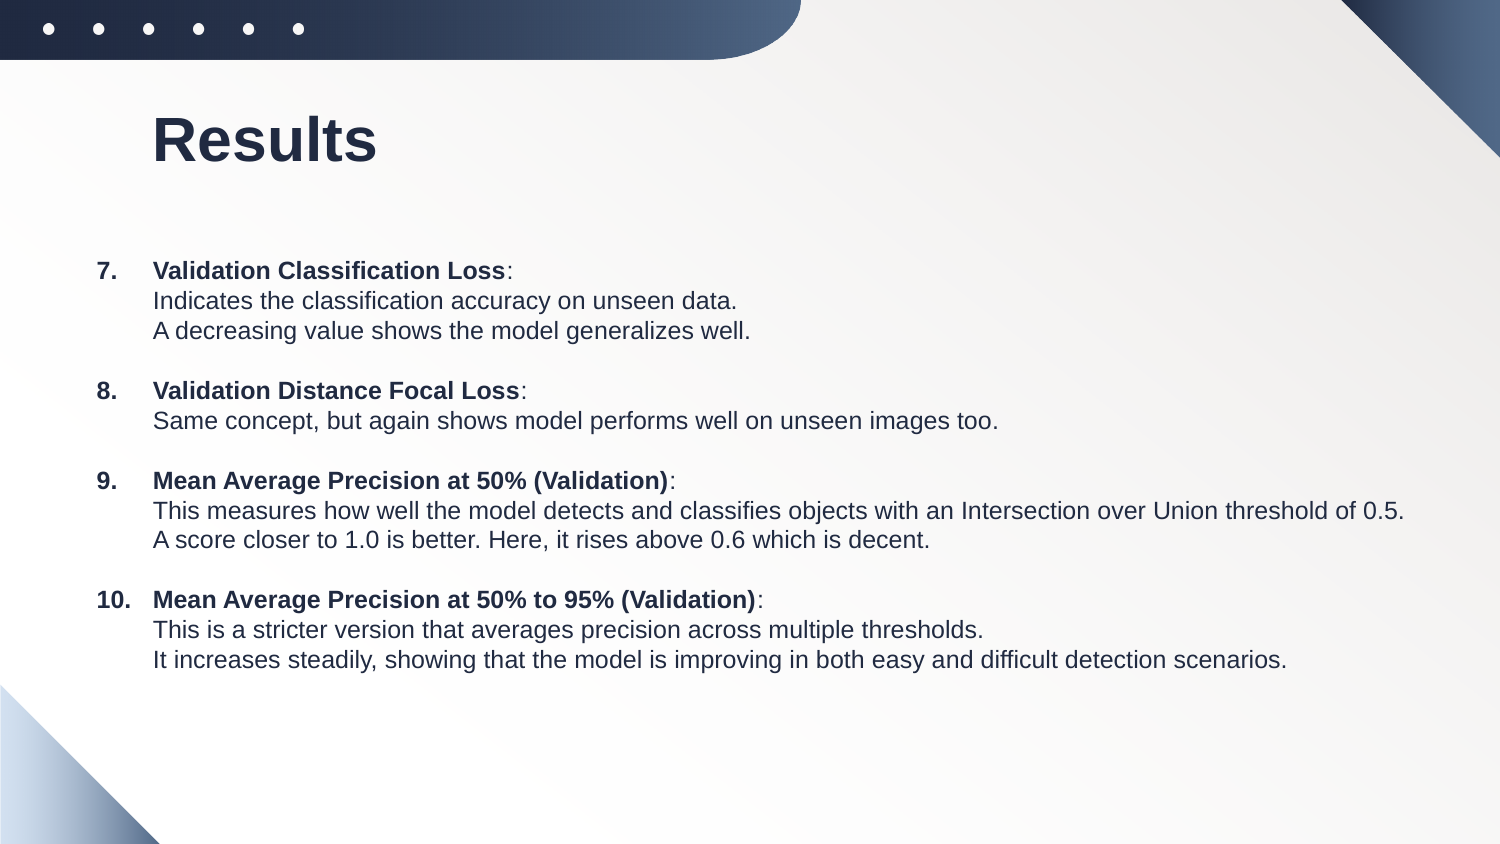

# Results
Validation Classification Loss:
Indicates the classification accuracy on unseen data.
A decreasing value shows the model generalizes well.

Validation Distance Focal Loss:
Same concept, but again shows model performs well on unseen images too.

Mean Average Precision at 50% (Validation):
This measures how well the model detects and classifies objects with an Intersection over Union threshold of 0.5.
A score closer to 1.0 is better. Here, it rises above 0.6 which is decent.

Mean Average Precision at 50% to 95% (Validation):
This is a stricter version that averages precision across multiple thresholds.
It increases steadily, showing that the model is improving in both easy and difficult detection scenarios.